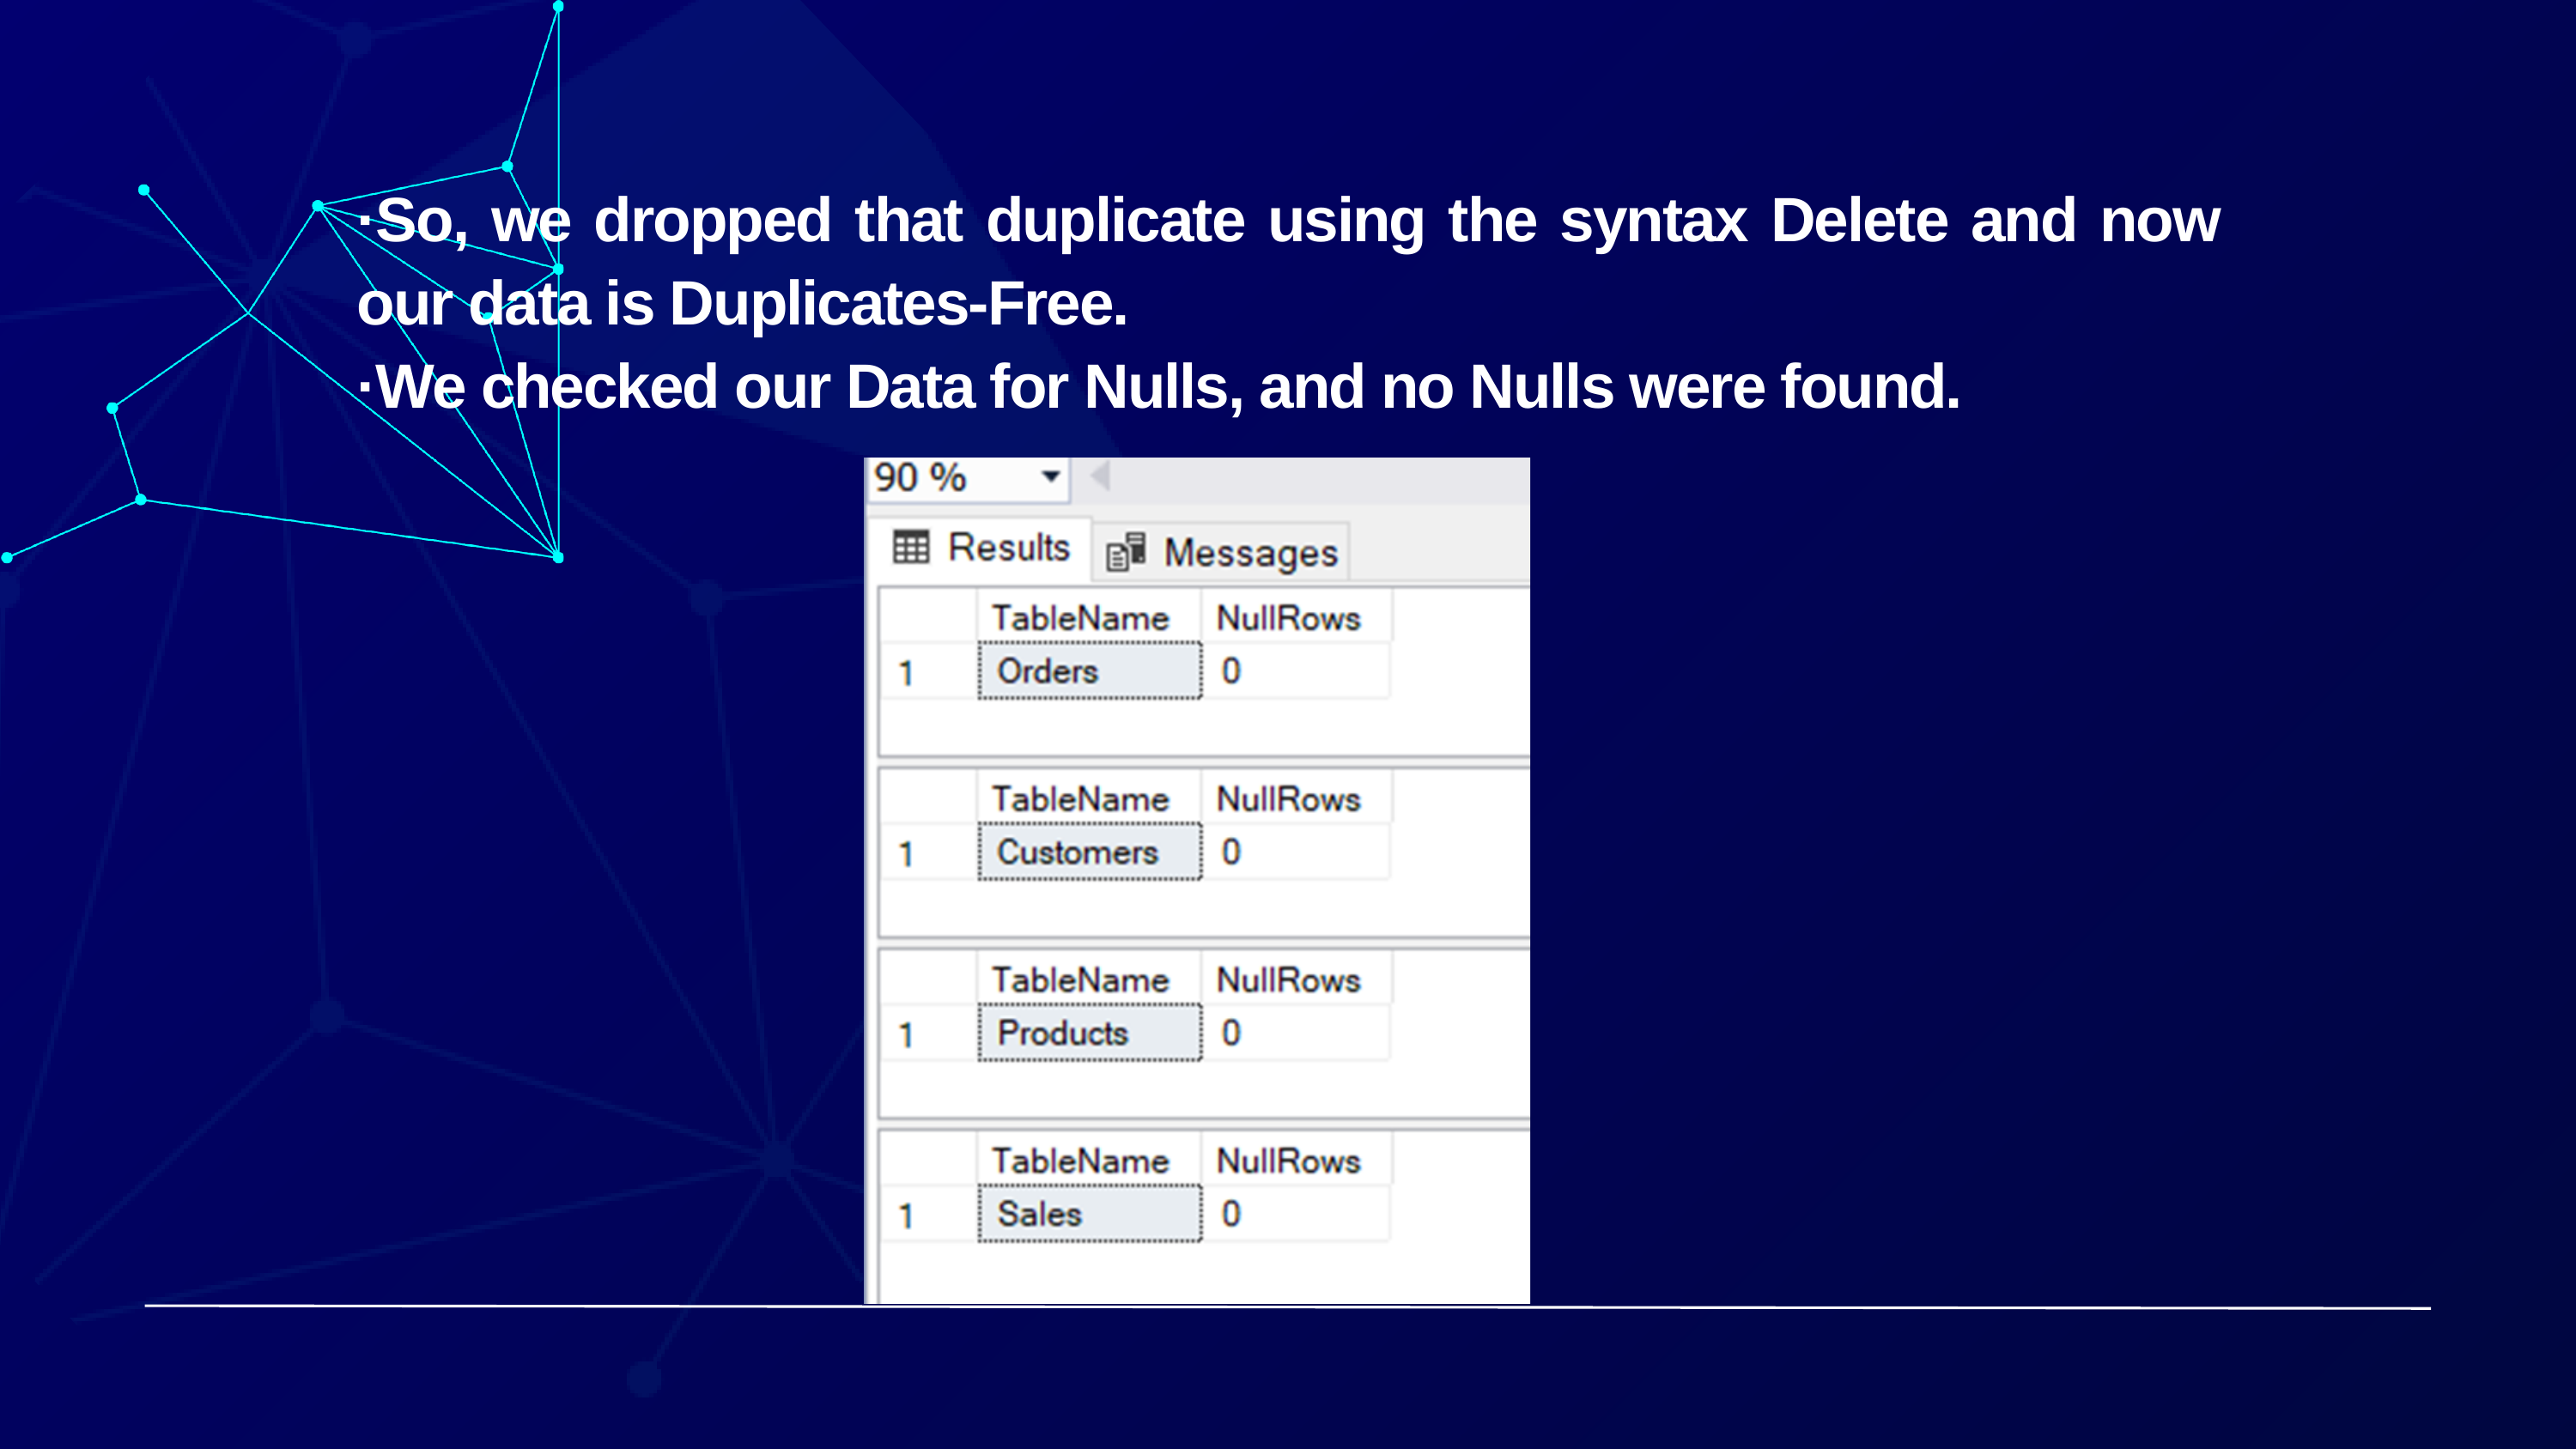

·So, we dropped that duplicate using the syntax Delete and now our data is Duplicates-Free.
·We checked our Data for Nulls, and no Nulls were found.